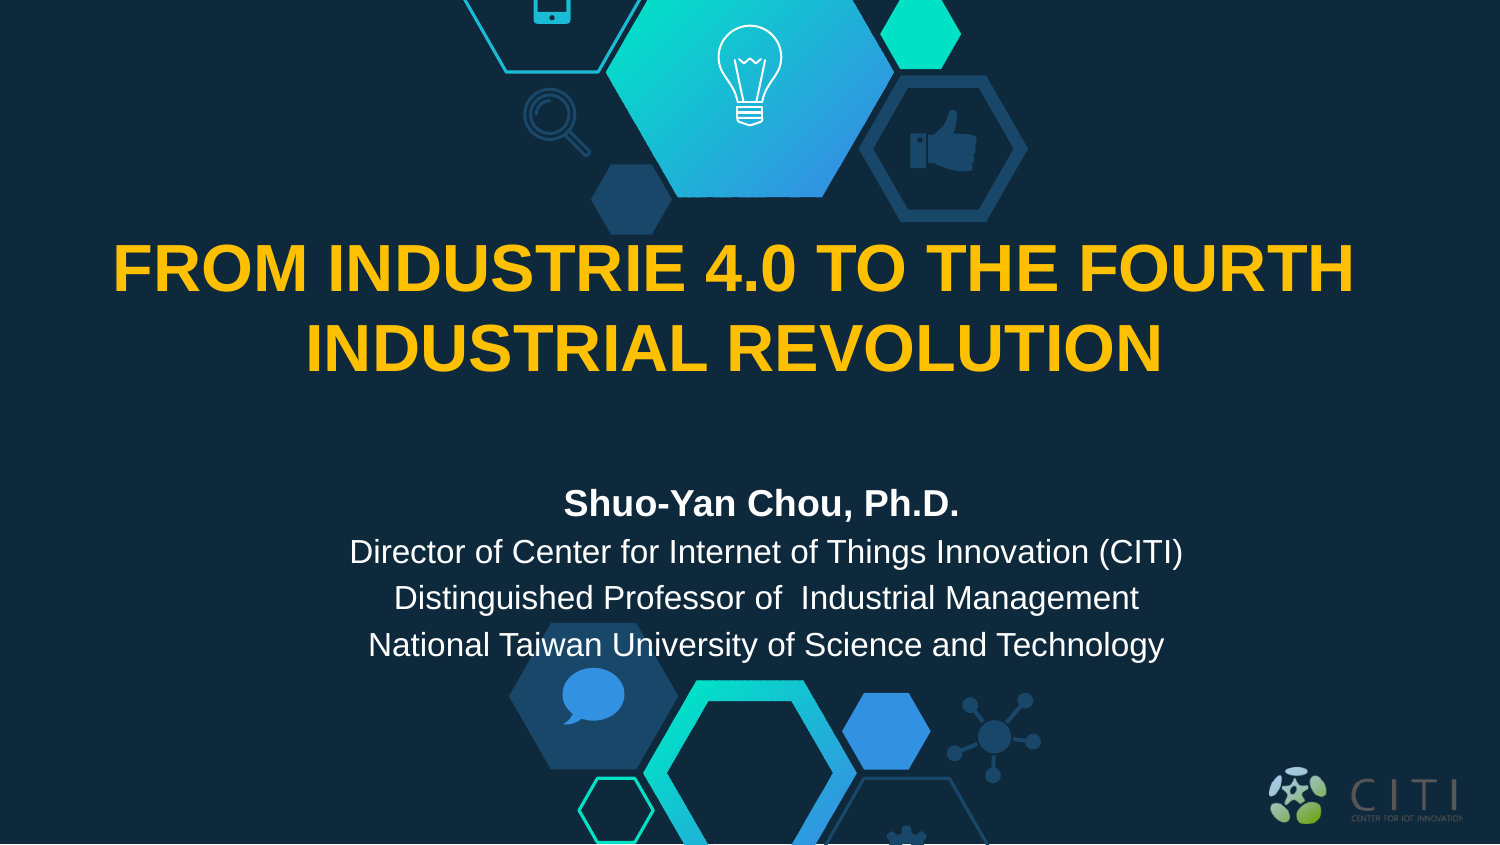

# FROM INDUSTRIE 4.0 TO THE FOURTH INDUSTRIAL REVOLUTION
Shuo-Yan Chou, Ph.D.
Director of Center for Internet of Things Innovation (CITI)
Distinguished Professor of  Industrial Management
National Taiwan University of Science and Technology